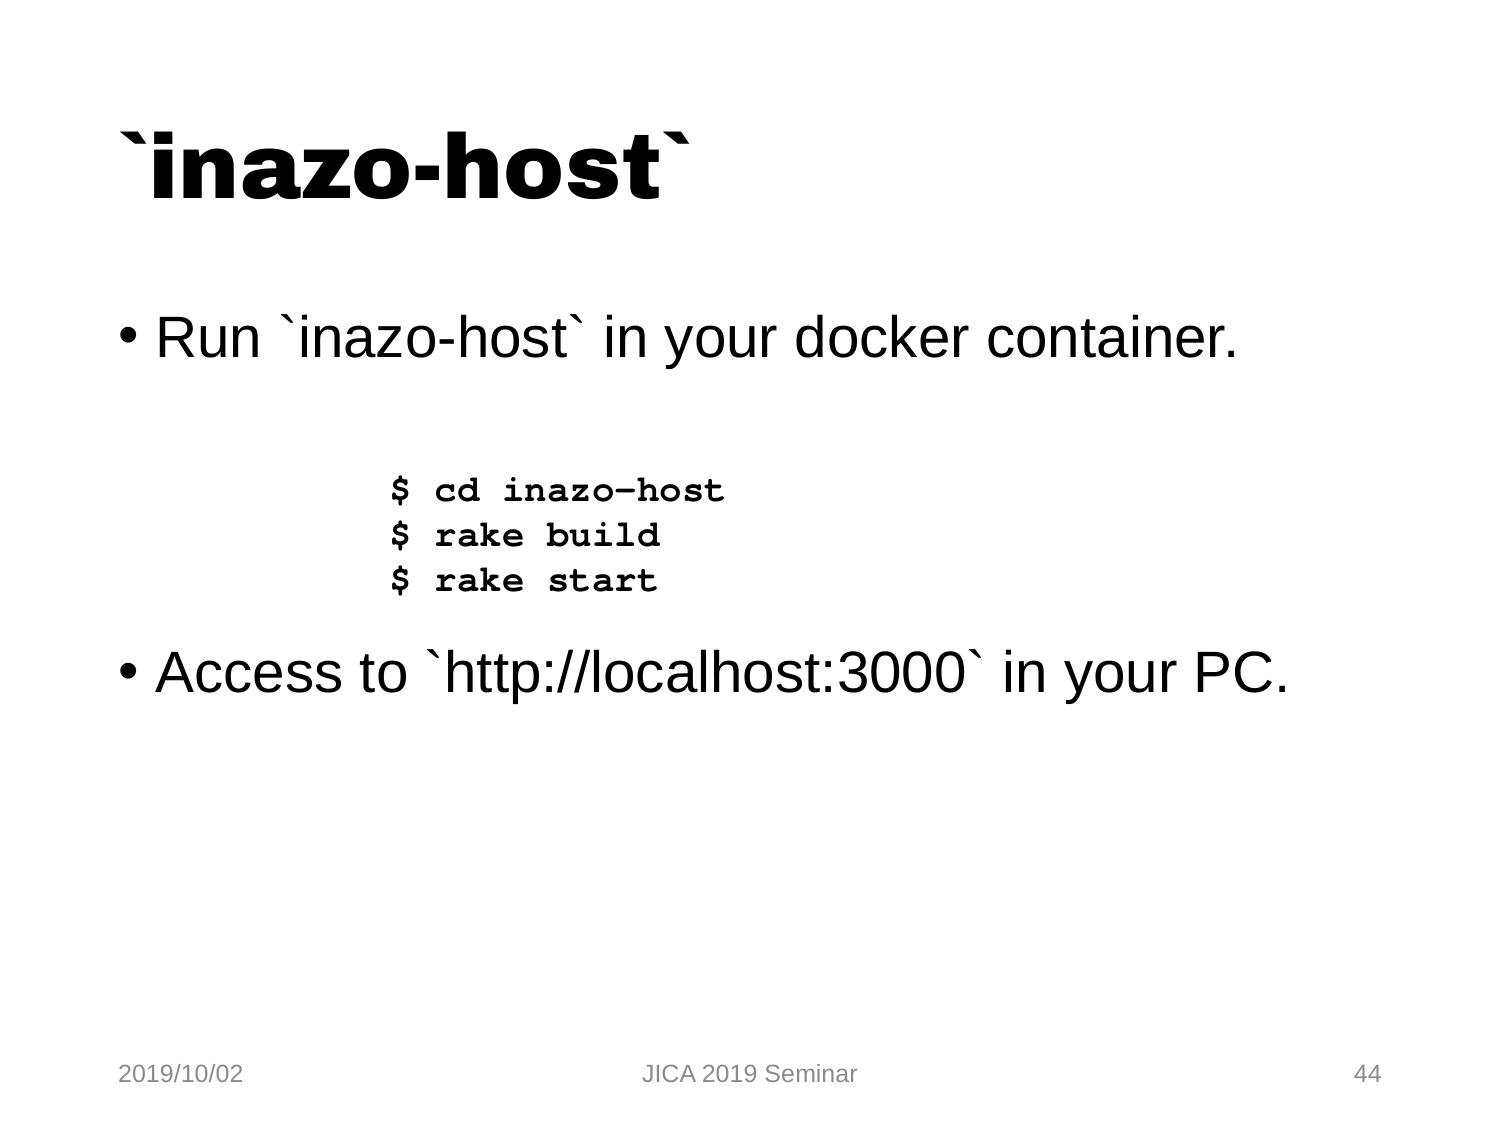

# `inazo-host`
Run `inazo-host` in your docker container.

Access to `http://localhost:3000` in your PC.
$ cd inazo-host
$ rake build
$ rake start
2019/10/02
JICA 2019 Seminar
44